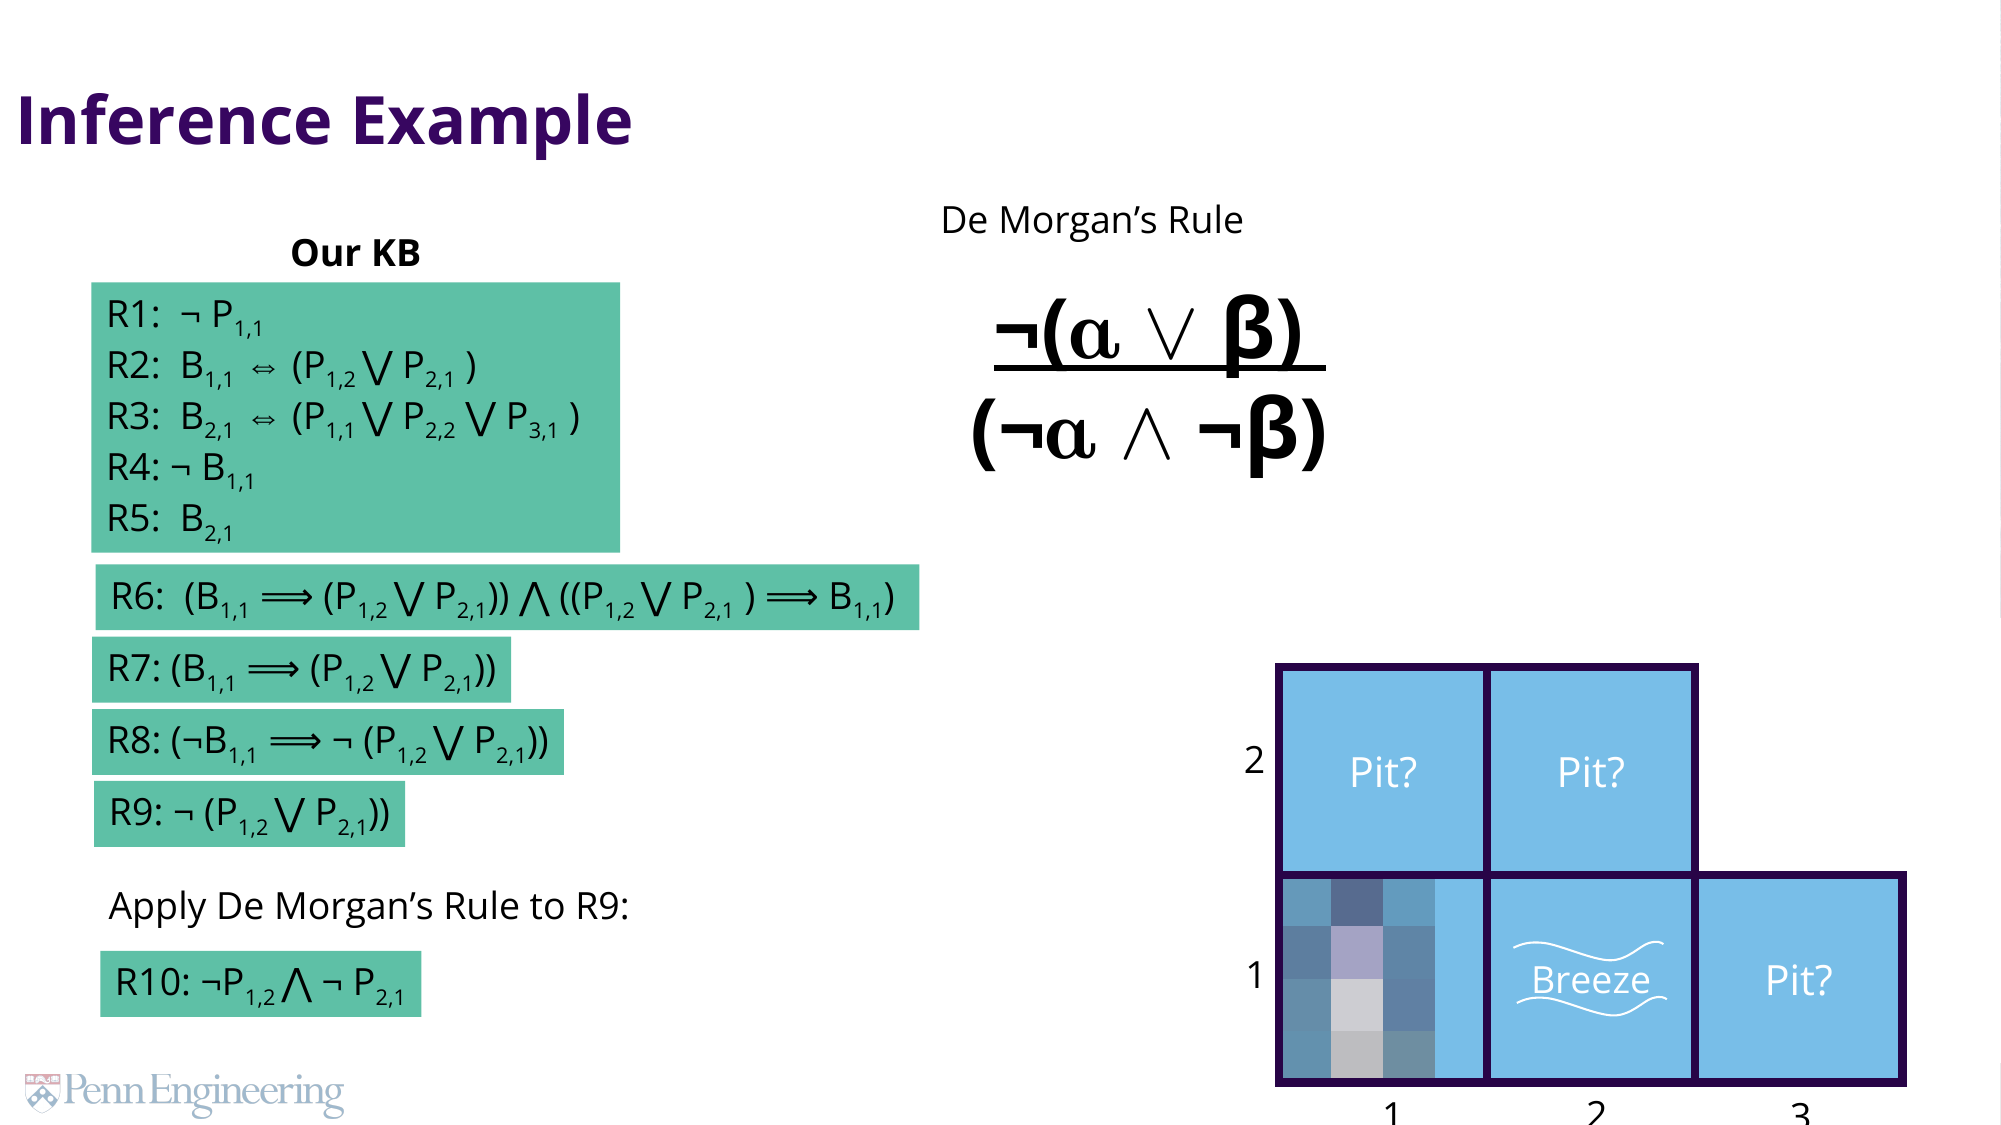

Inference Example
De Morgan’s Rule
Our KB
R1:  ¬ P1,1
R2:  B1,1 ⇔ (P1,2 ⋁ P2,1 )
R3:  B2,1 ⇔ (P1,1 ⋁ P2,2 ⋁ P3,1 )
R4: ¬ B1,1
R5:  B2,1
¬(𝛂 ⋁ β)
(¬𝛂 ⋀ ¬β)
R6:  (B1,1 ⟹ (P1,2 ⋁ P2,1)) ⋀ ((P1,2 ⋁ P2,1 ) ⟹ B1,1)

Pit?

Breeze
Pit?
Pit?

2
1
2
1
3
R7: (B1,1 ⟹ (P1,2 ⋁ P2,1))
R8: (¬B1,1 ⟹ ¬ (P1,2 ⋁ P2,1))
R9: ¬ (P1,2 ⋁ P2,1))
Apply De Morgan’s Rule to R9:
R10: ¬P1,2 ⋀ ¬ P2,1